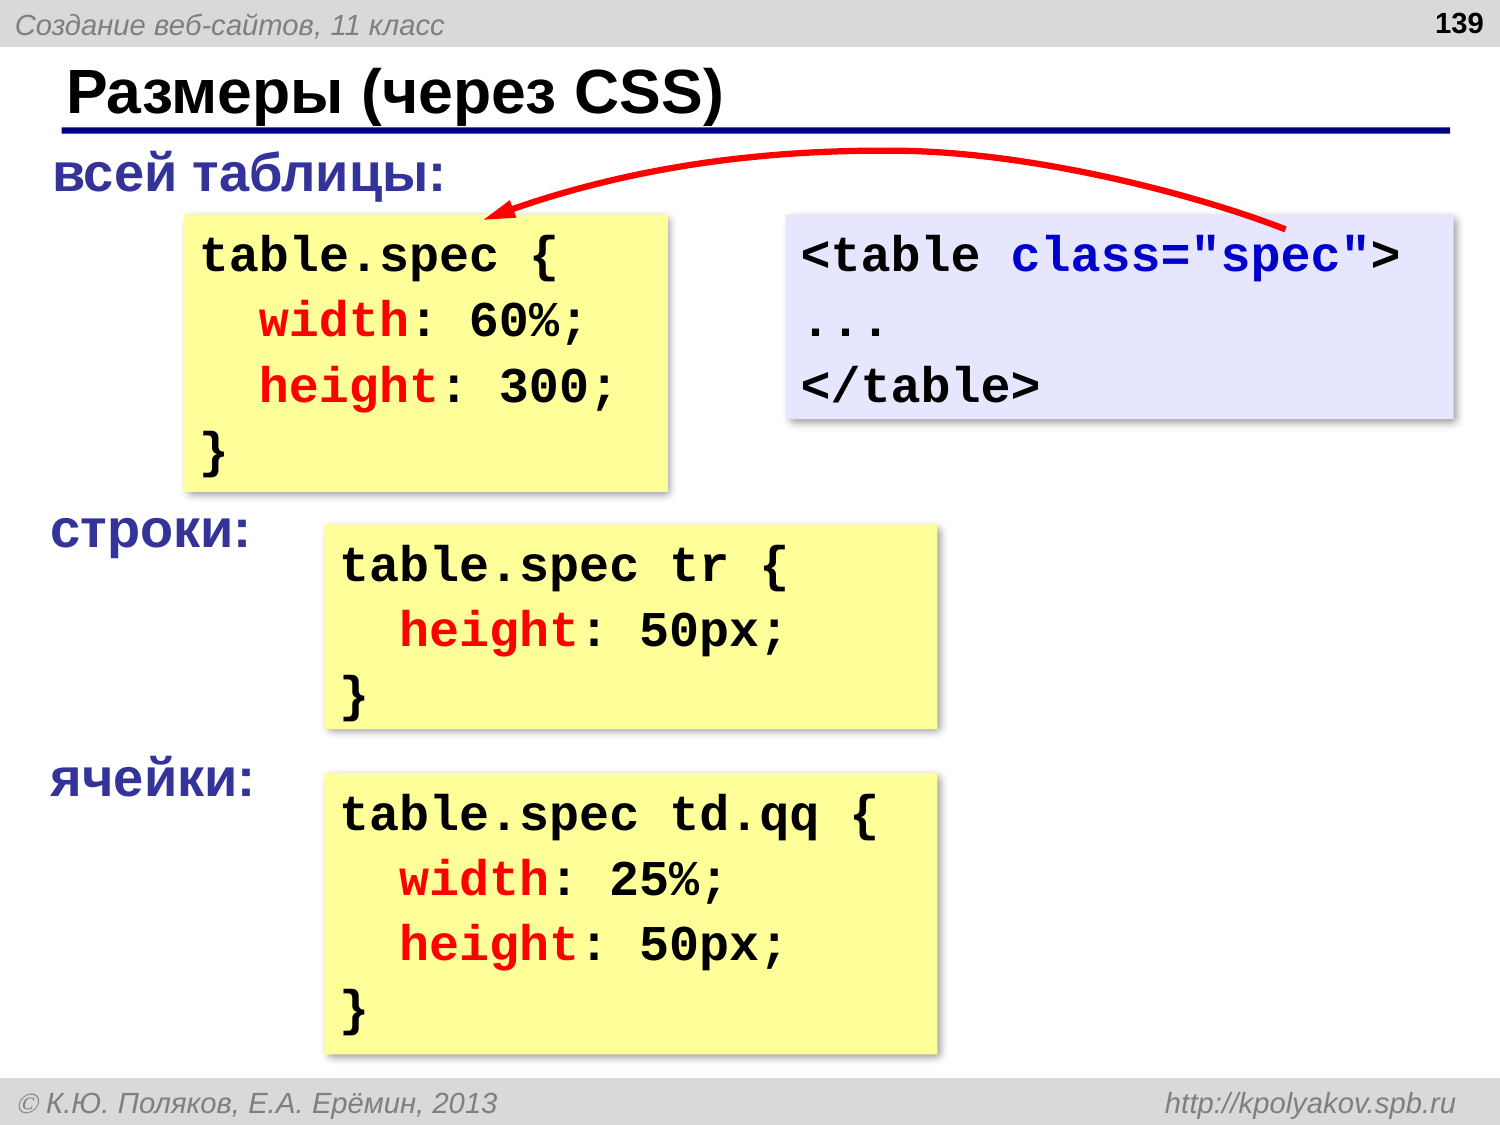

139
# Размеры (через CSS)
всей таблицы:

table.spec {
  width: 60%;
  height: 300;
}
<table class="spec">
...
</table>
строки:
table.spec tr {
  height: 50px;
}
ячейки:
table.spec td.qq {
  width: 25%;
  height: 50px;
}